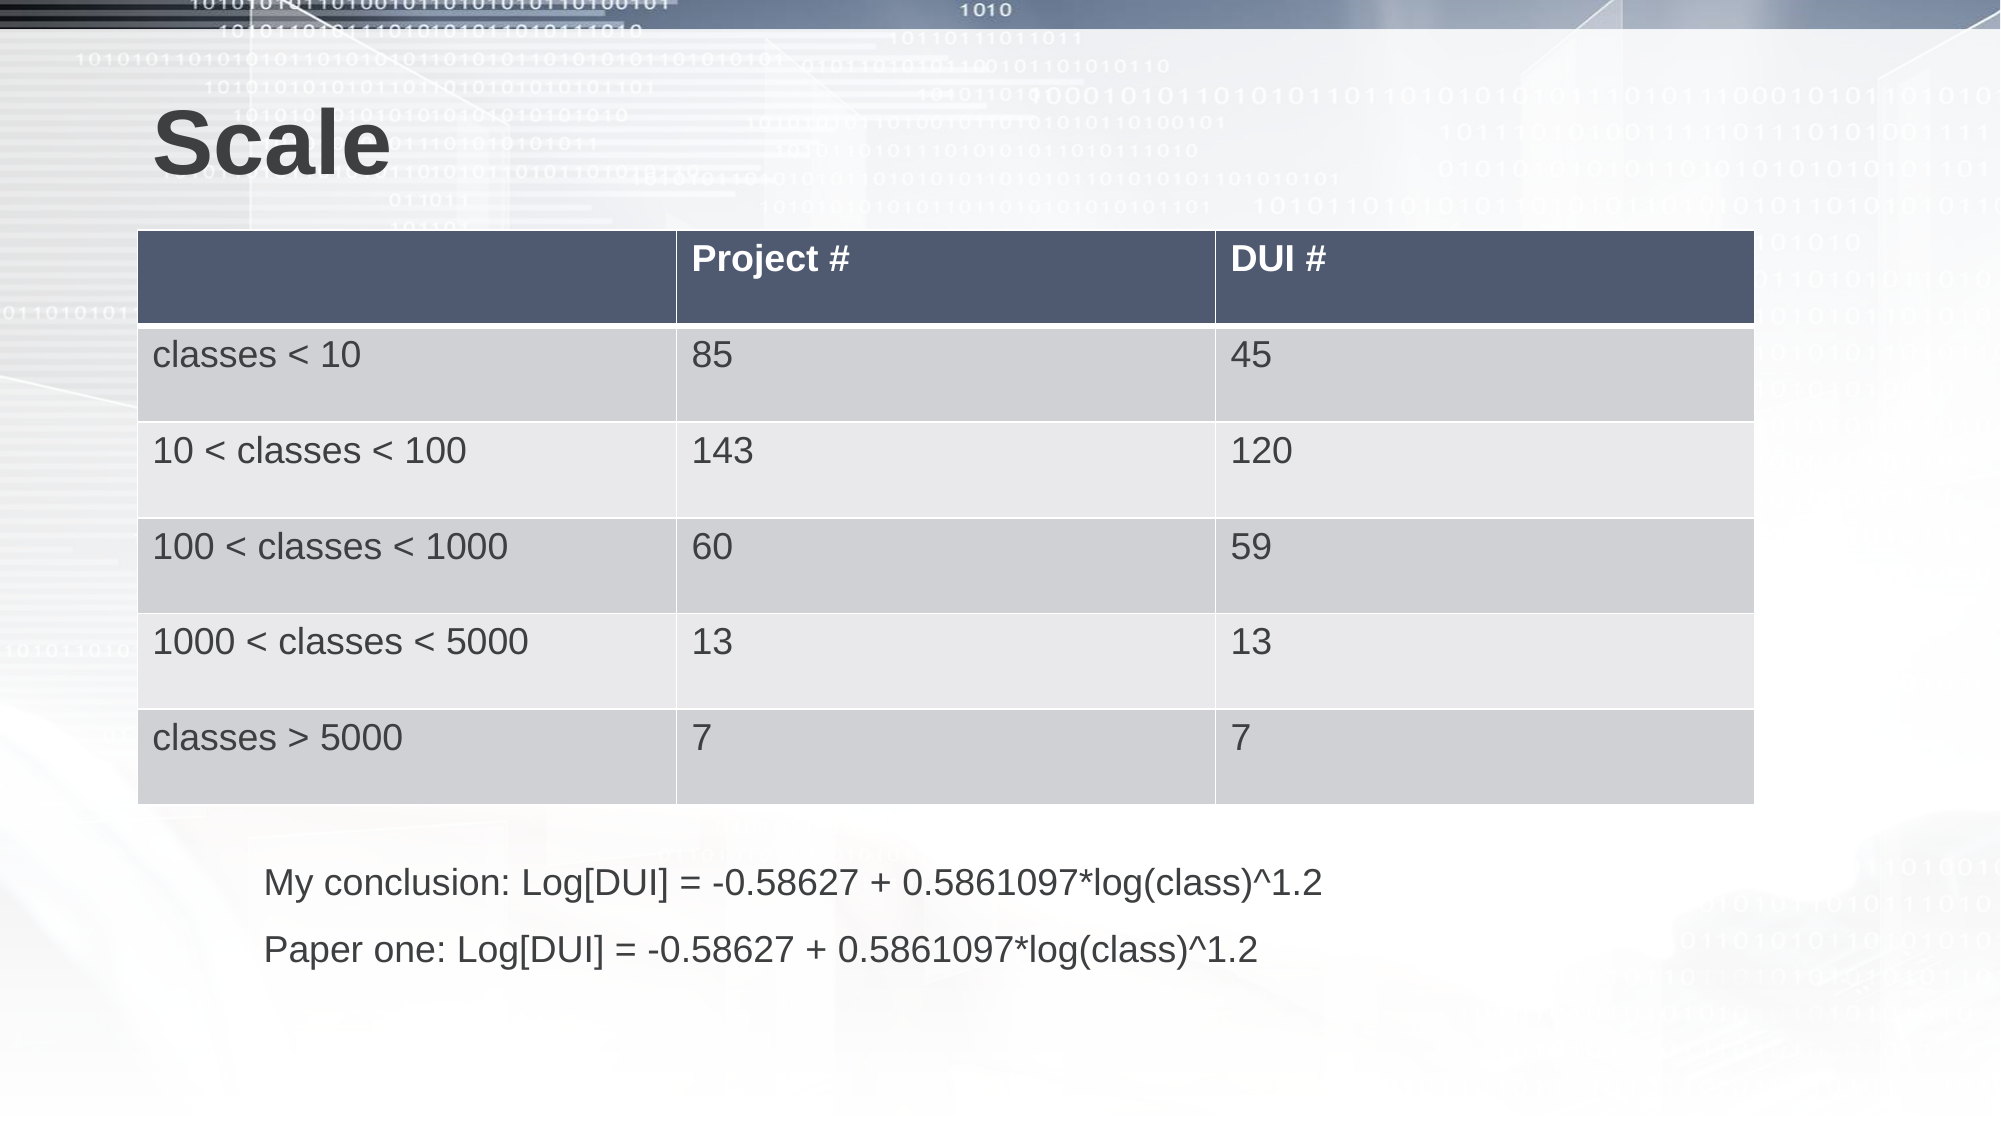

# Scale
|  | Project # | DUI # |
| --- | --- | --- |
| classes < 10 | 85 | 45 |
| 10 < classes < 100 | 143 | 120 |
| 100 < classes < 1000 | 60 | 59 |
| 1000 < classes < 5000 | 13 | 13 |
| classes > 5000 | 7 | 7 |
My conclusion: Log[DUI] = -0.58627 + 0.5861097*log(class)^1.2
Paper one: Log[DUI] = -0.58627 + 0.5861097*log(class)^1.2